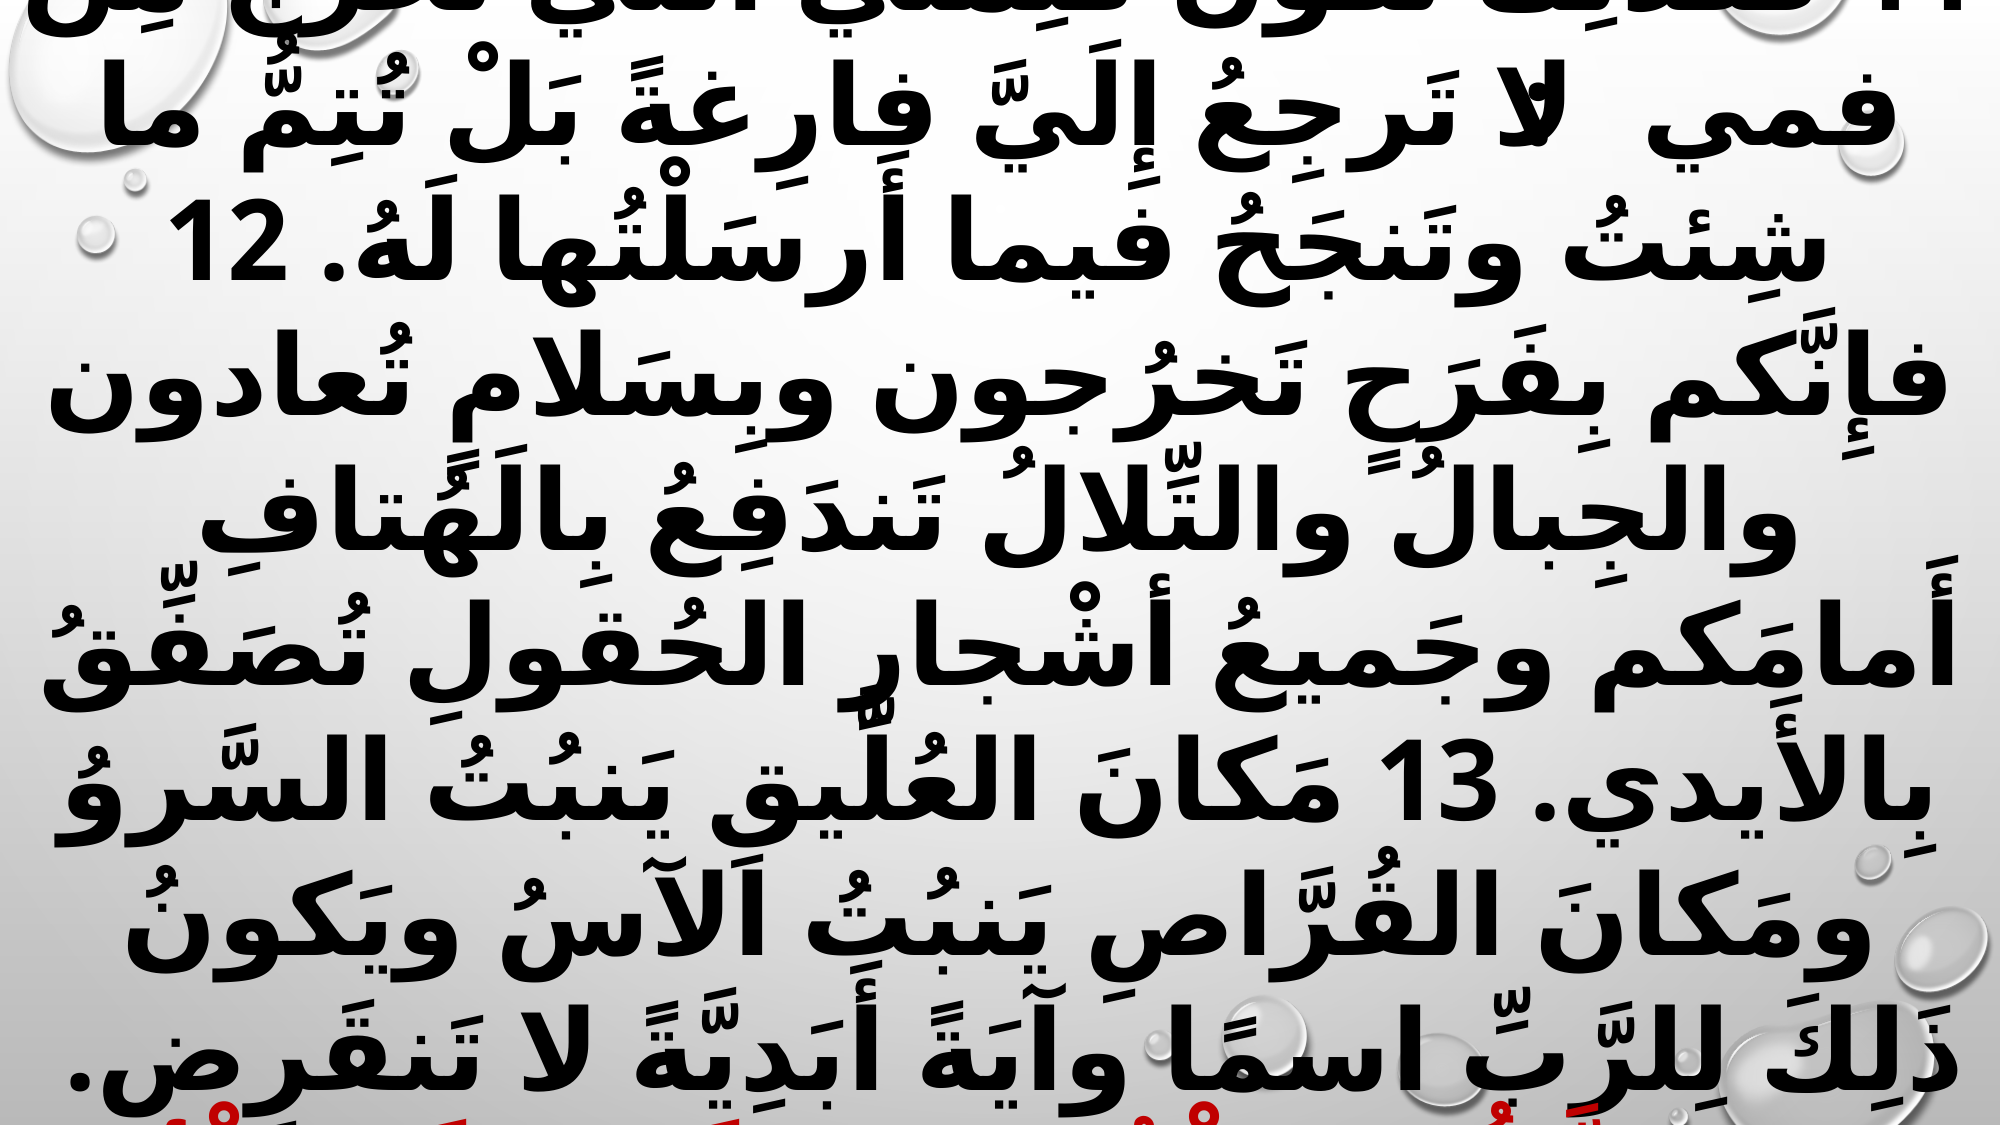

11 فكذَلِكَ تَكونُ كَلِمتي الَّتي تَخرُجُ مِن فمي: لا تَرجِعُ إِلَيَّ فارِغةً بَلْ تُتِمُّ ما شِئتُ وتَنجَحُ فيما أَرسَلْتُها لَهُ. 12 فإِنَّكم بِفَرَحٍ تَخرُجون وبِسَلامٍ تُعادون والجِبالُ والتِّلالُ تَندَفِعُ بِالَهُتافِ أَمامَكم وجَميعُ أشْجارِ الحُقولِ تُصَفِّقُ بِالأَيدي. 13 مَكانَ العُلَّيقِ يَنبُتُ السَّروُ ومَكانَ القُرَّاصِ يَنبُتُ الآسُ ويَكونُ ذَلِكَ لِلرَّبِّ اسمًا وآيَةً أَبَدِيَّةً لا تَنقَرِض.
مَجْدًا لِلثَّالُوثِ الْقُدّوسِ إلَهِنَا إِلَى الْأبَدِ.